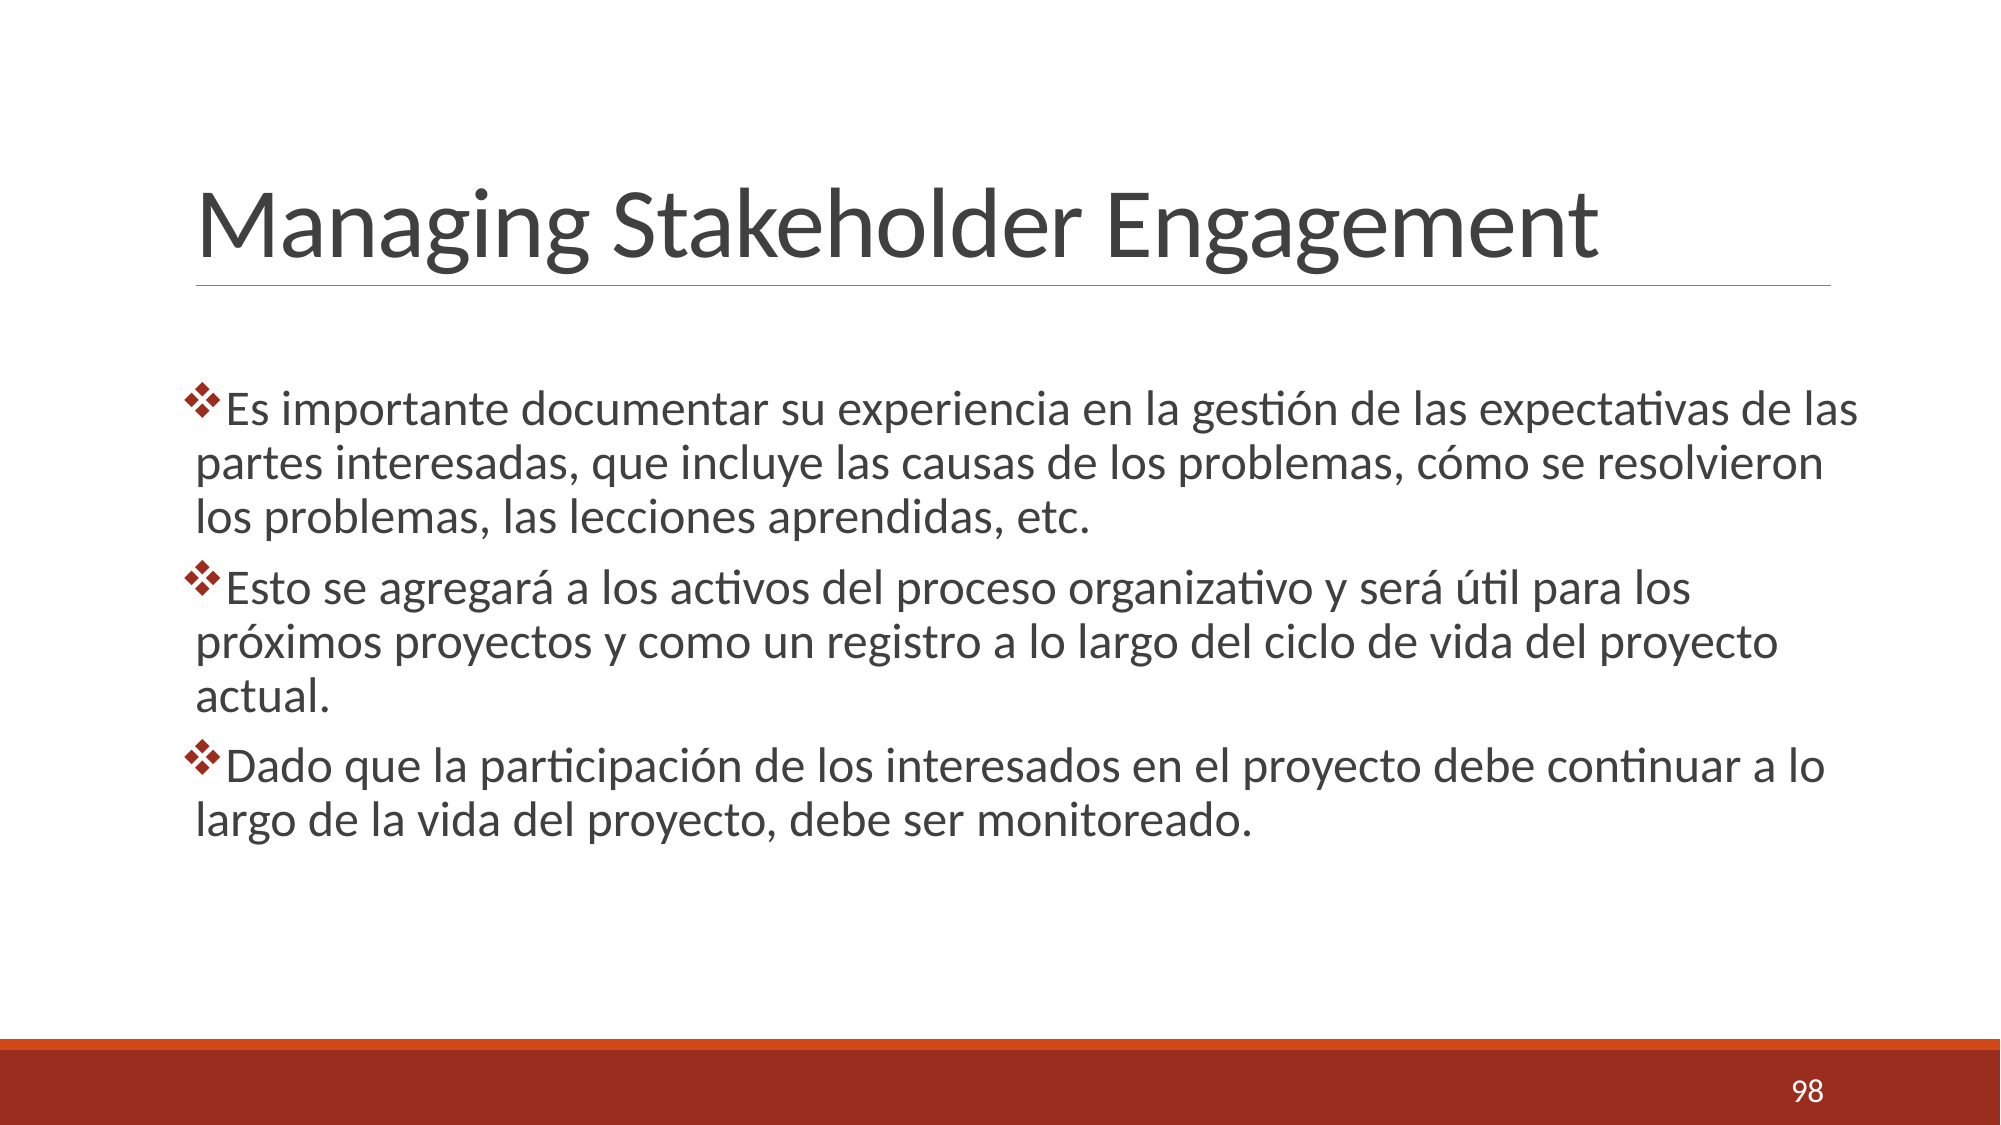

# Managing Stakeholder Engagement
Es importante documentar su experiencia en la gestión de las expectativas de las partes interesadas, que incluye las causas de los problemas, cómo se resolvieron los problemas, las lecciones aprendidas, etc.
Esto se agregará a los activos del proceso organizativo y será útil para los próximos proyectos y como un registro a lo largo del ciclo de vida del proyecto actual.
Dado que la participación de los interesados en el proyecto debe continuar a lo largo de la vida del proyecto, debe ser monitoreado.
98